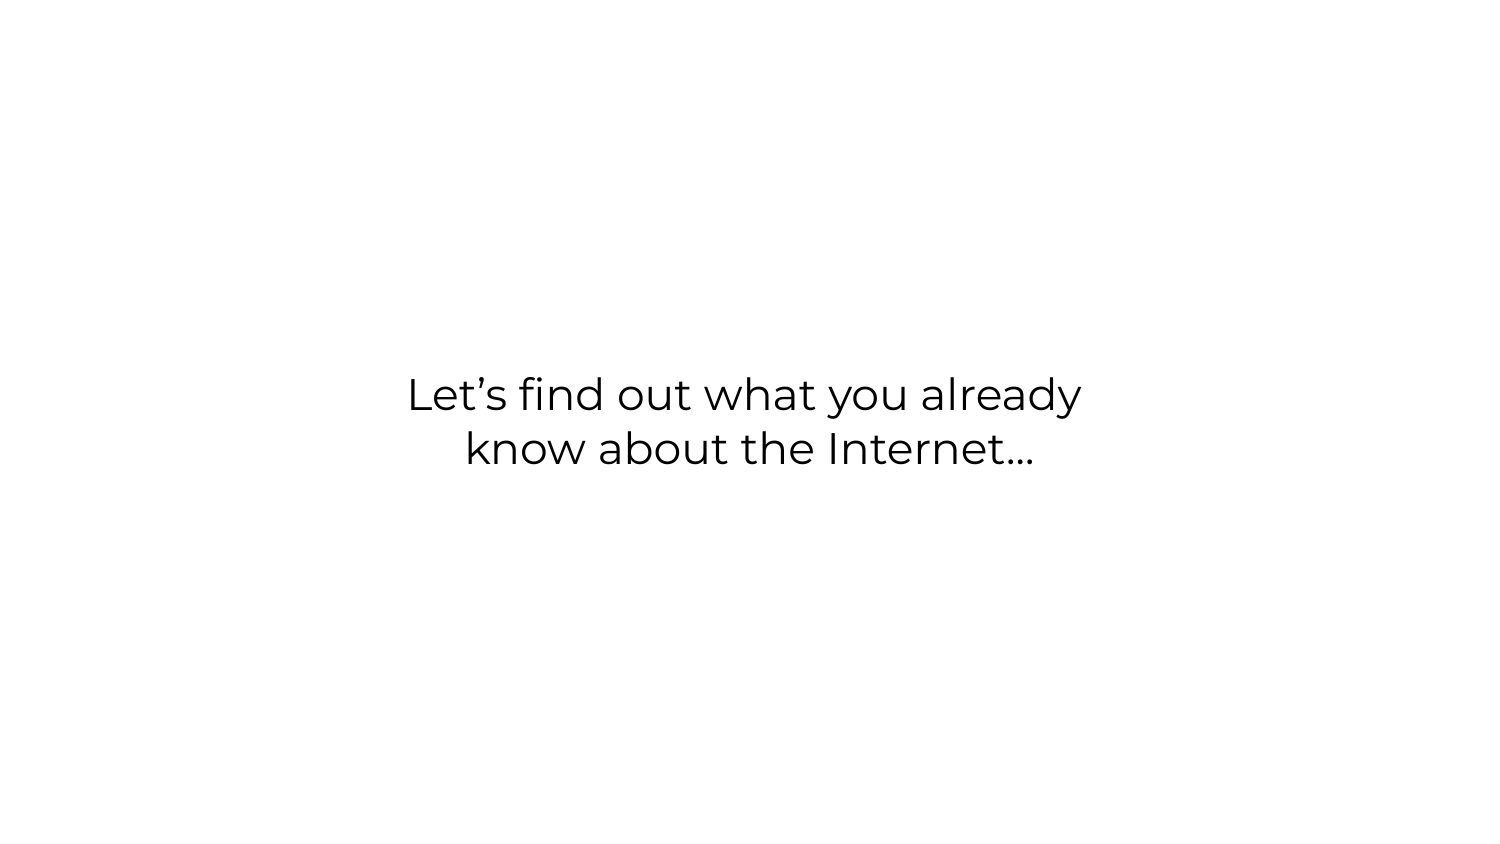

# Let’s find out what you already know about the Internet...